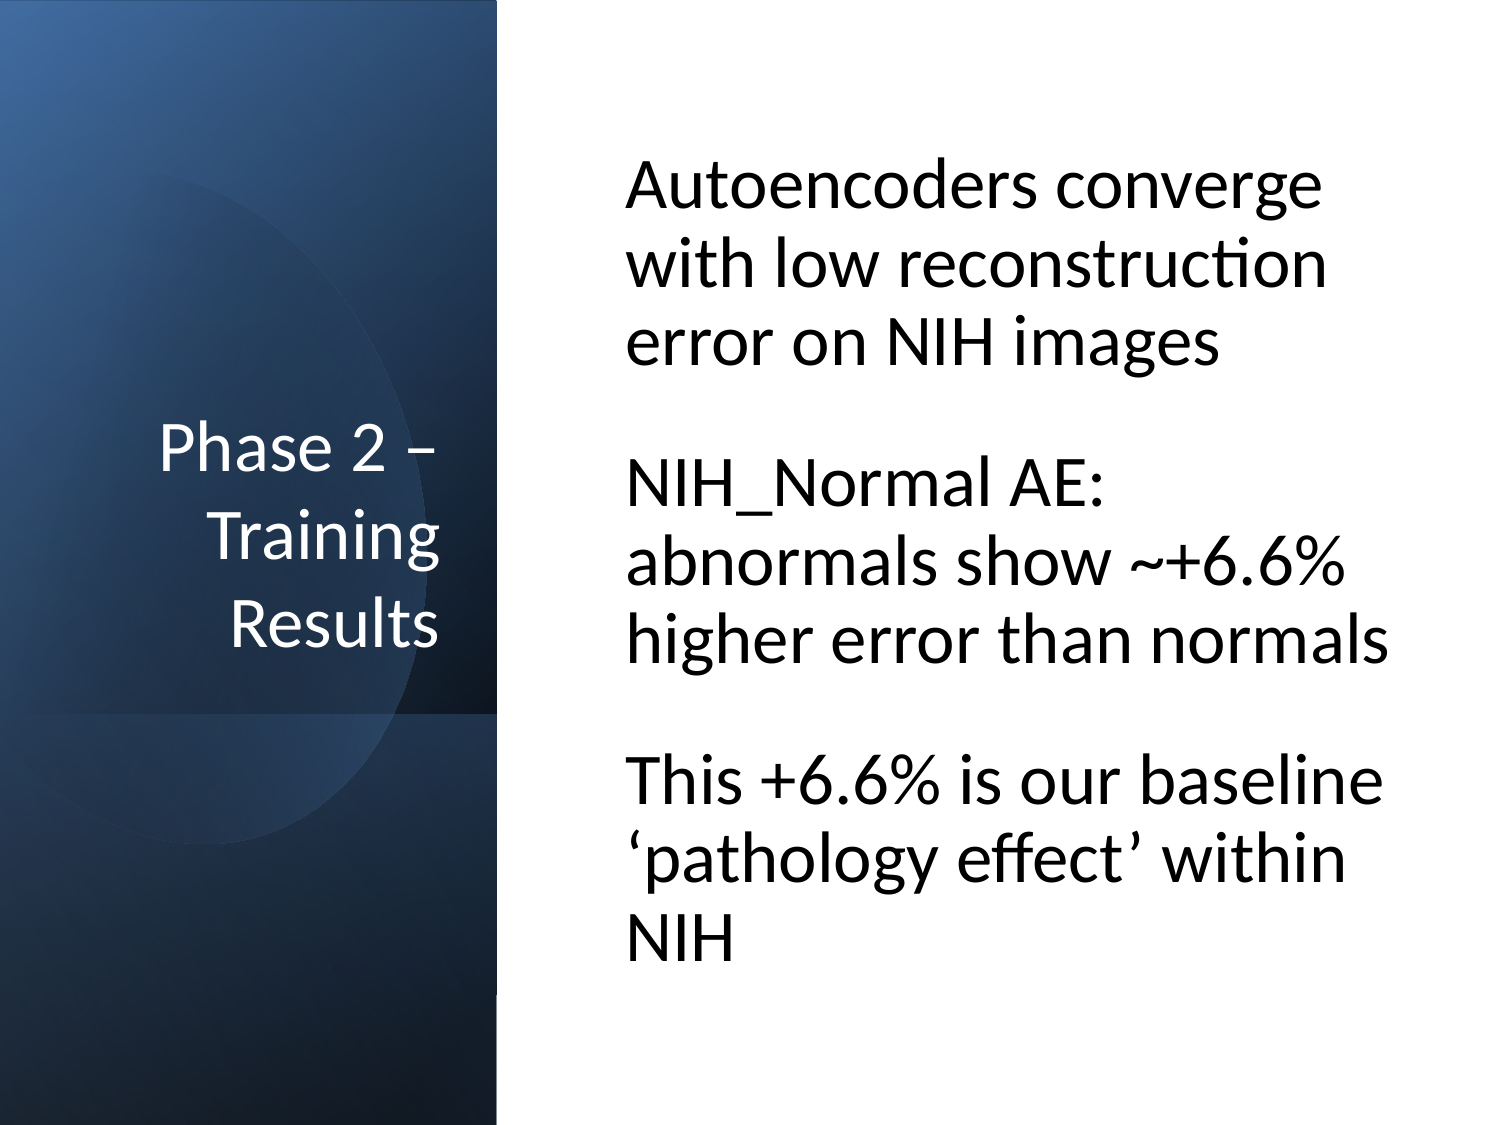

Autoencoders converge with low reconstruction error on NIH images
NIH_Normal AE: abnormals show ~+6.6% higher error than normals
This +6.6% is our baseline ‘pathology effect’ within NIH

# Phase 2 – Training Results